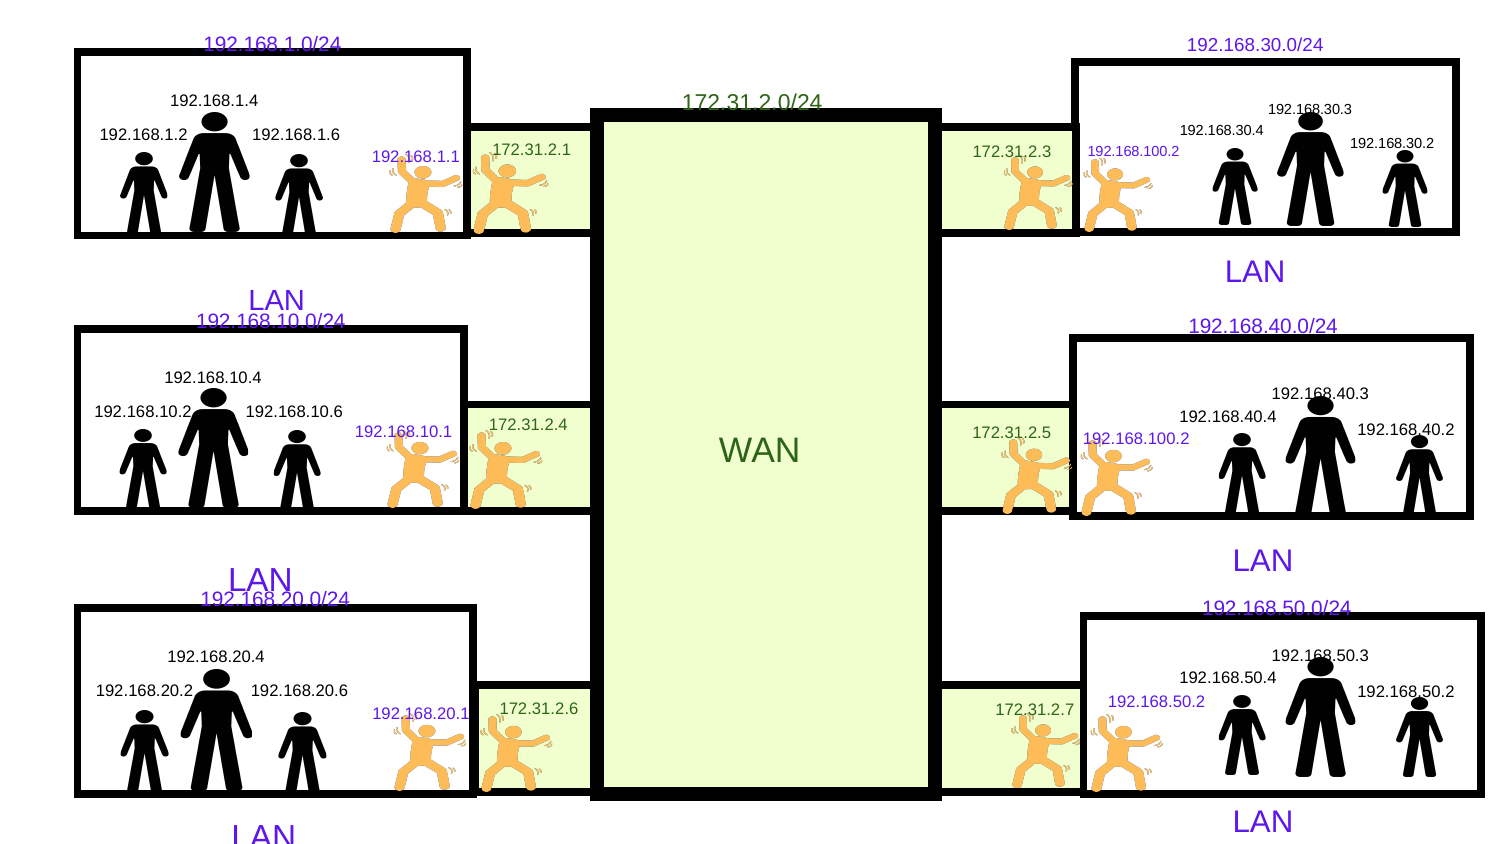

192.168.1.0/24
192.168.30.0/24

172.31.2.0/24
192.168.1.4

192.168.30.3

192.168.30.4

192.168.1.2
192.168.1.6
192.168.30.2
172.31.2.1
172.31.2.3
192.168.100.2
192.168.1.1

LAN
LAN
192.168.10.0/24
192.168.40.0/24

192.168.10.4
192.168.40.3

192.168.10.2
192.168.10.6

192.168.40.4
172.31.2.4
WAN
192.168.40.2
192.168.10.1
172.31.2.5
192.168.100.2

LAN
LAN
192.168.20.0/24
192.168.50.0/24

192.168.50.3
192.168.20.4

192.168.50.4

192.168.20.2
192.168.20.6
192.168.50.2

192.168.50.2
172.31.2.6
172.31.2.7
192.168.20.1

LAN
LAN